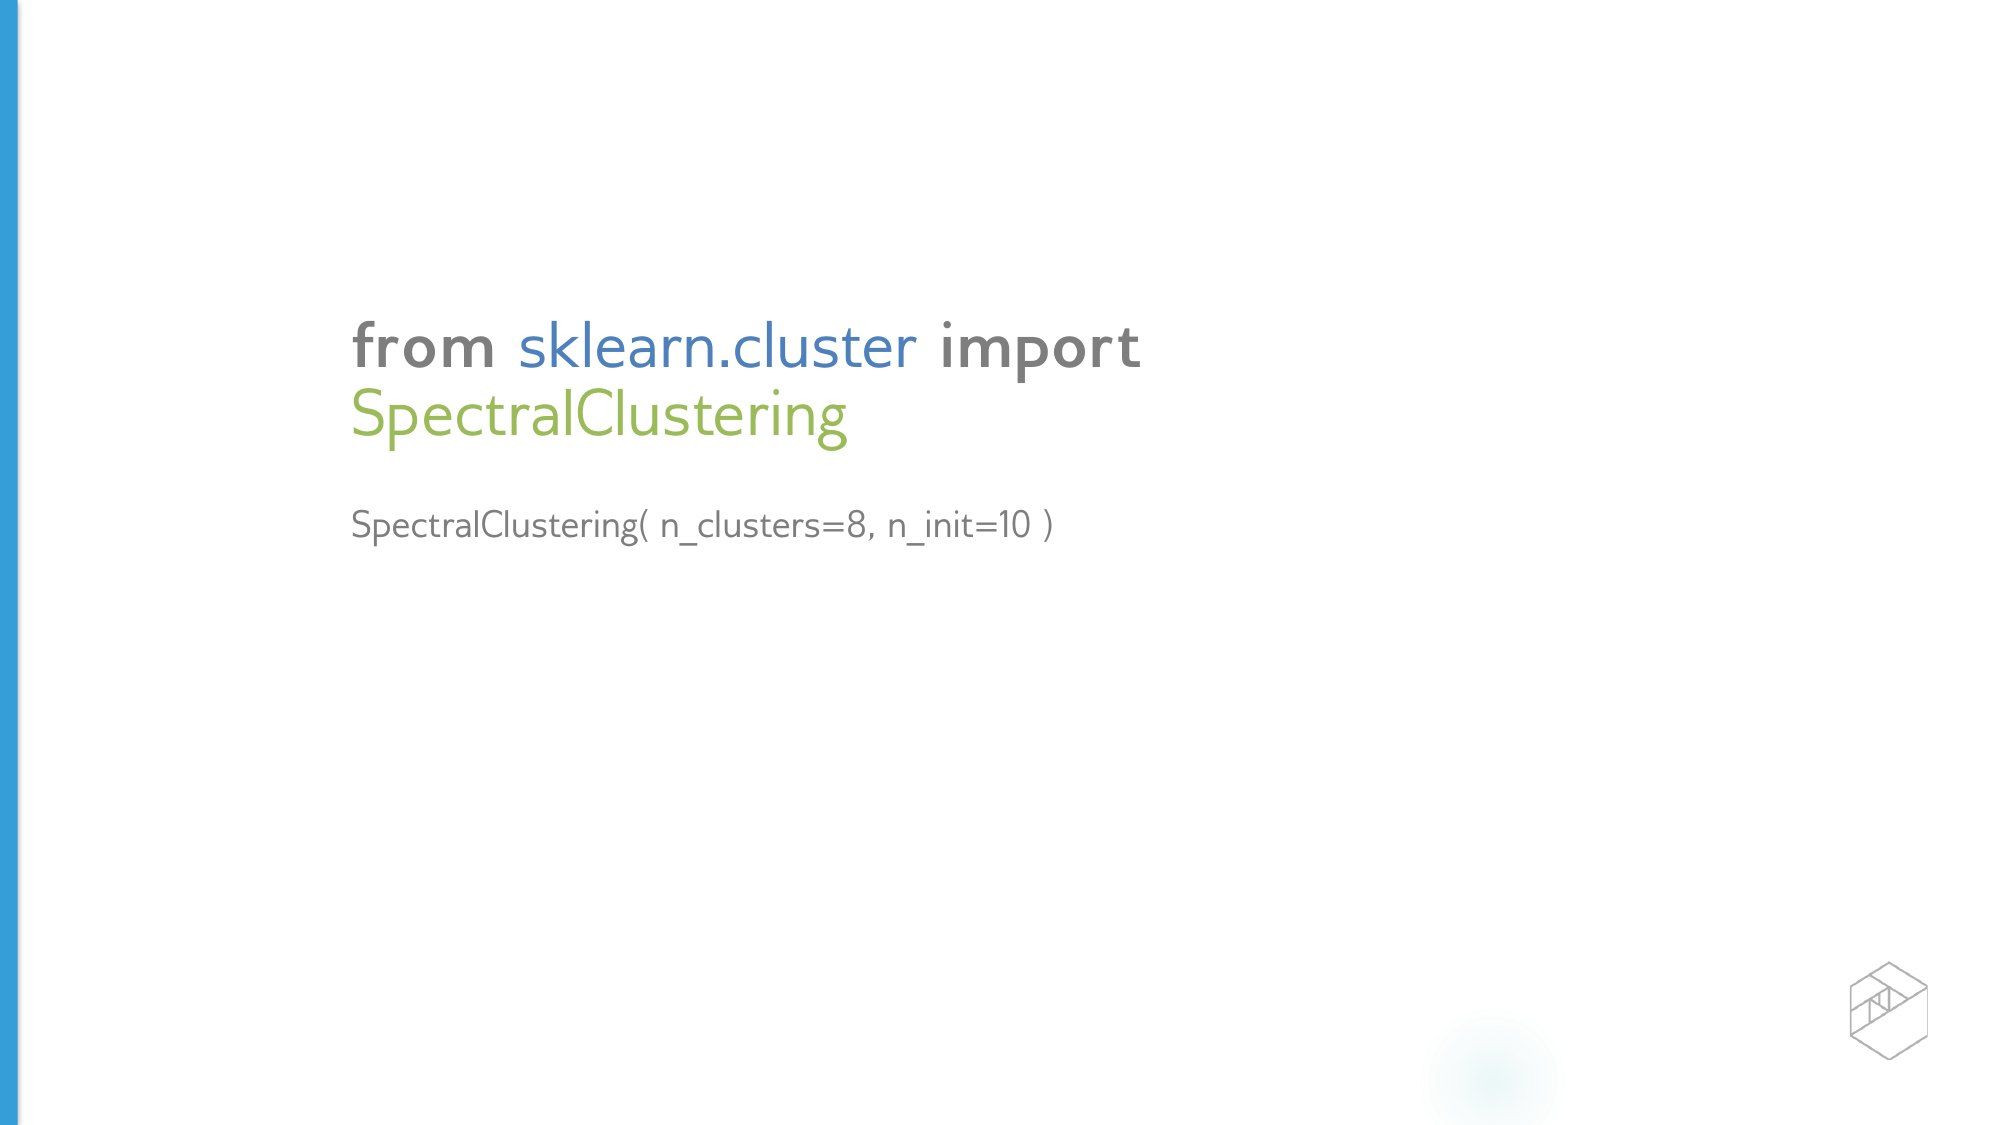

from sklearn.cluster import SpectralClustering

SpectralClustering( n_clusters=8, n_init=10 )